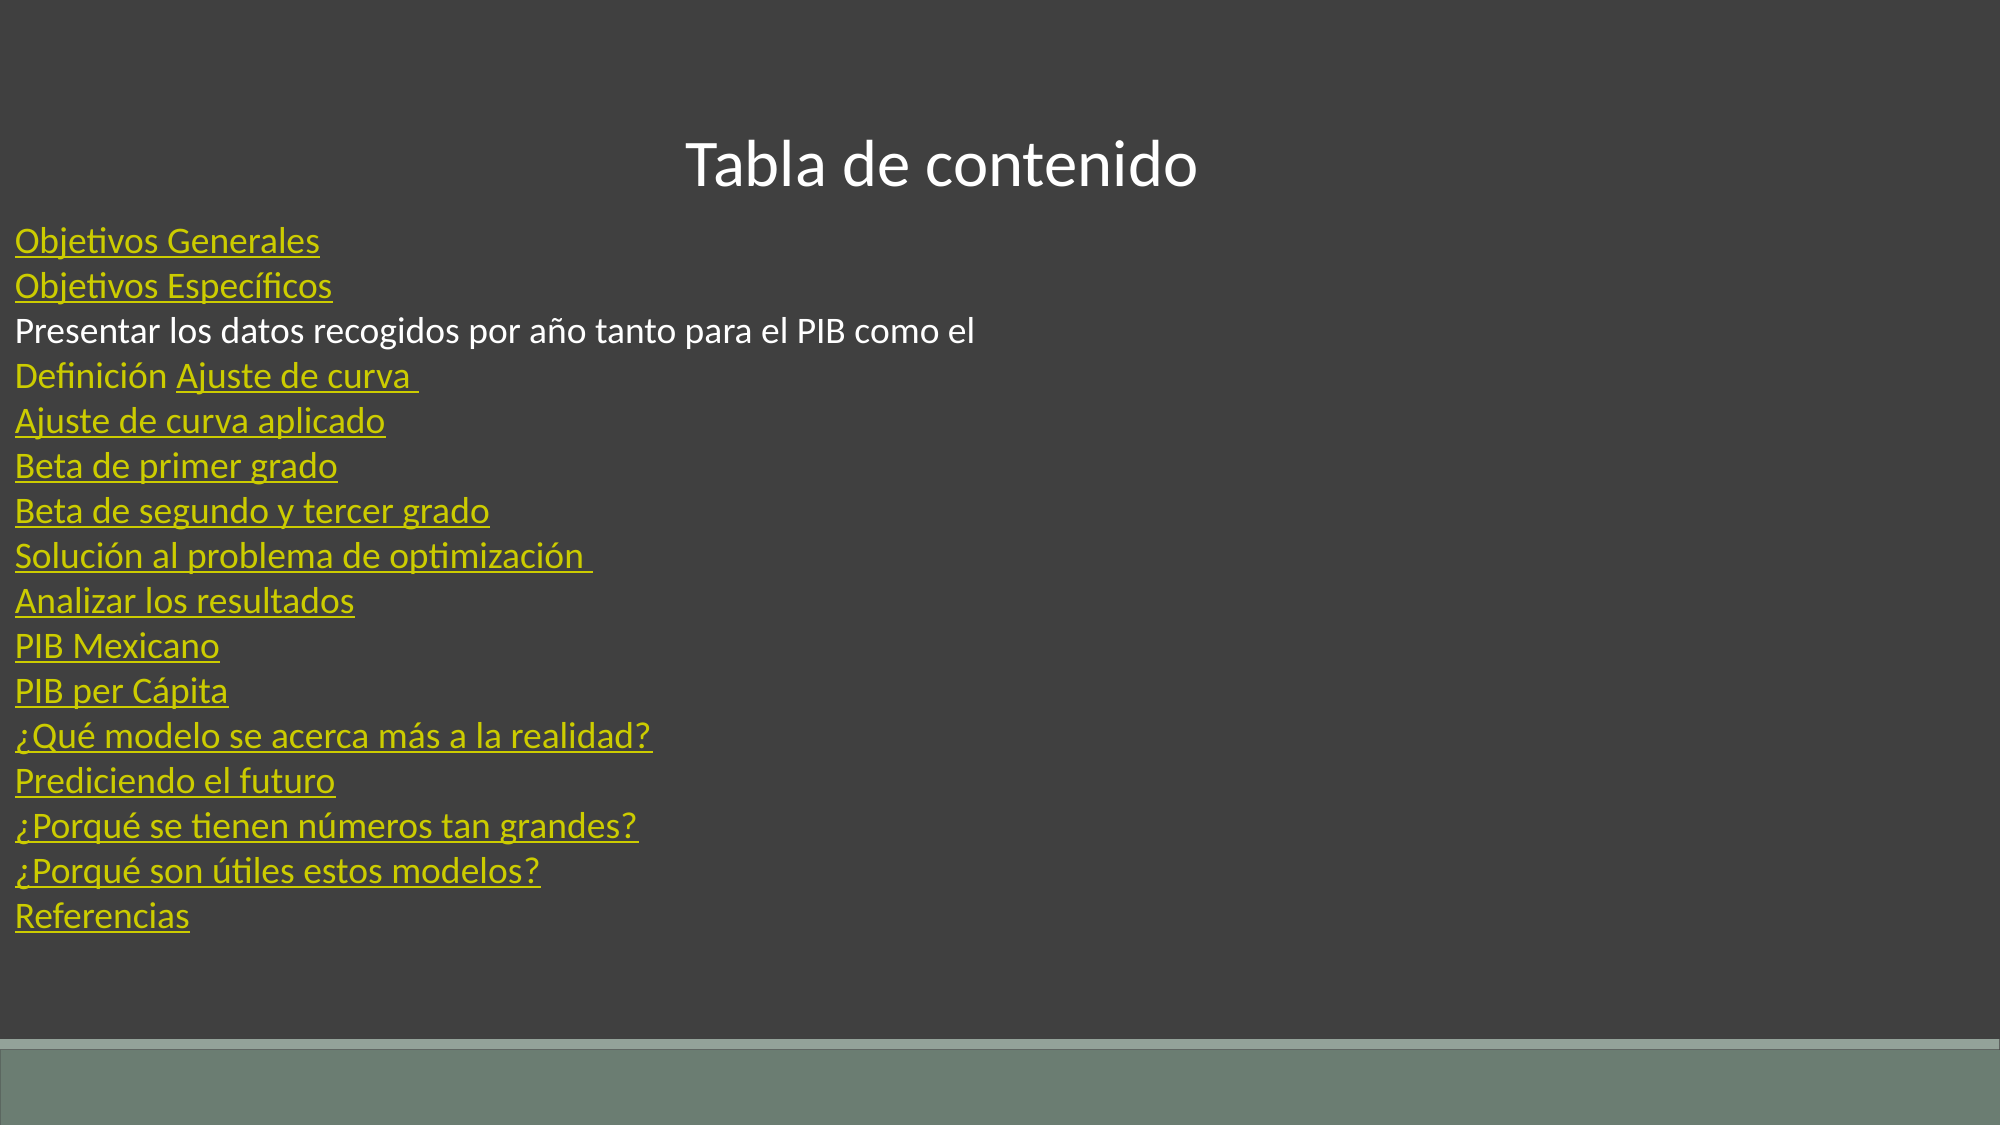

Tabla de contenido
Objetivos Generales
Objetivos Específicos
Presentar los datos recogidos por año tanto para el PIB como el Definición Ajuste de curva
Ajuste de curva aplicado
Beta de primer grado
Beta de segundo y tercer grado
Solución al problema de optimización
Analizar los resultados
PIB Mexicano
PIB per Cápita
¿Qué modelo se acerca más a la realidad?
Prediciendo el futuro
¿Porqué se tienen números tan grandes?
¿Porqué son útiles estos modelos?
Referencias